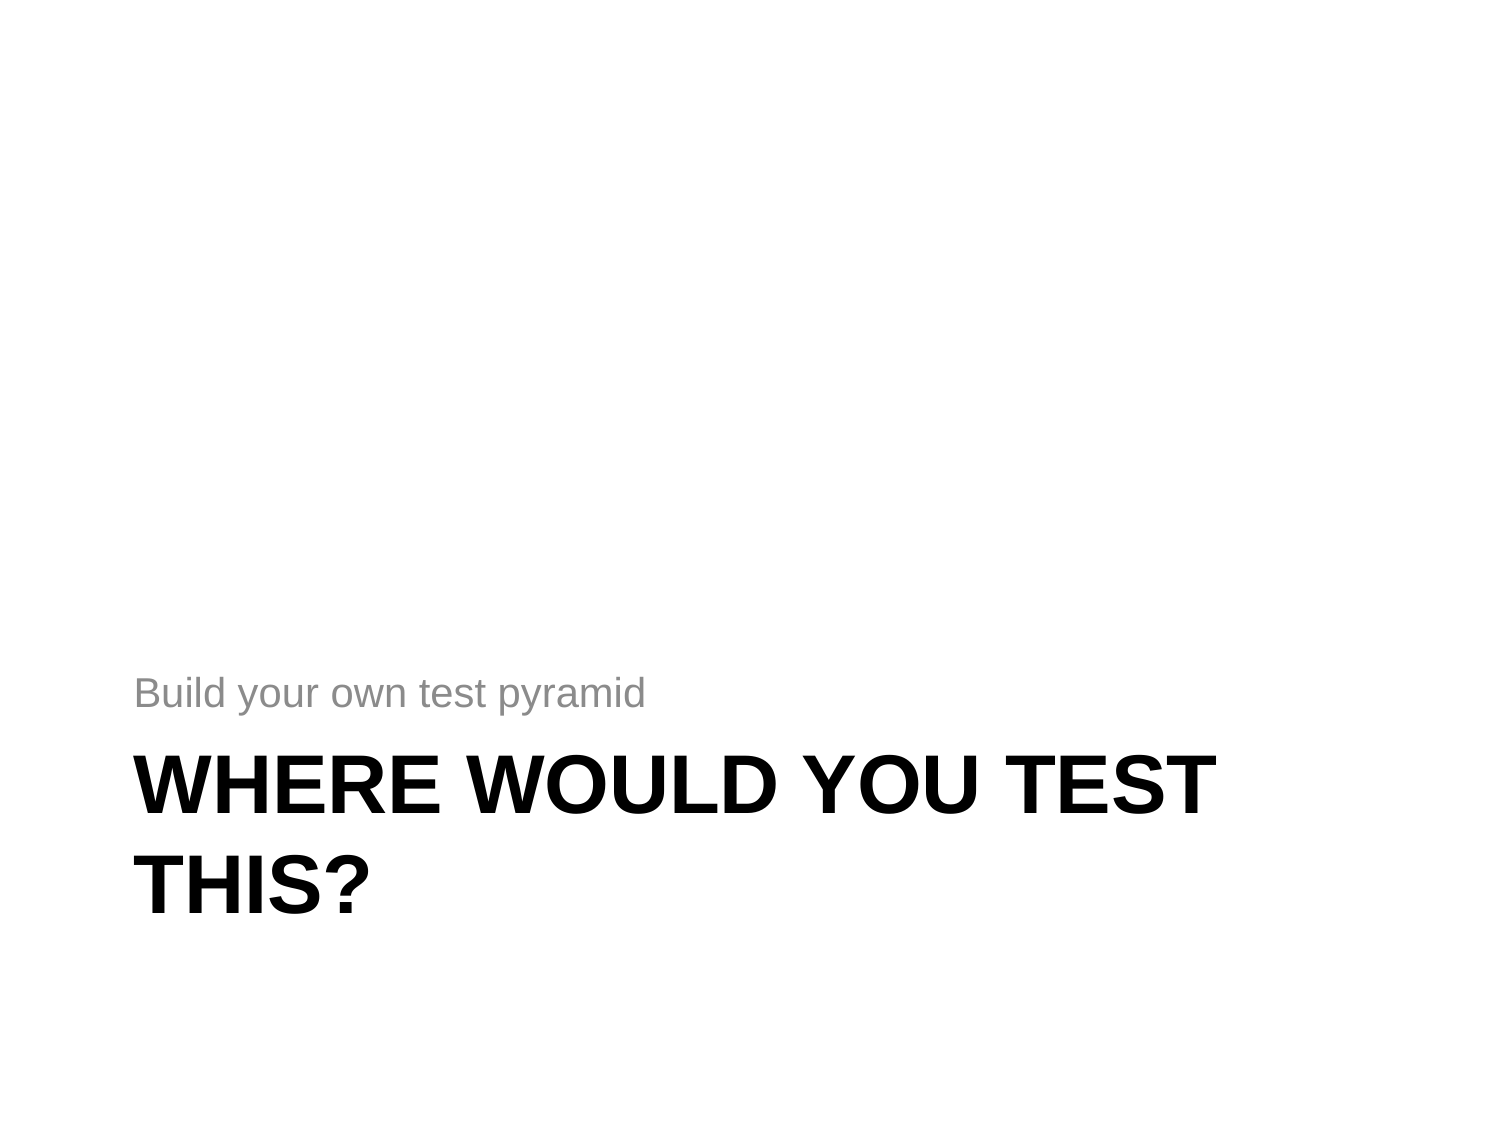

Build your own test pyramid
# Where would you test this?